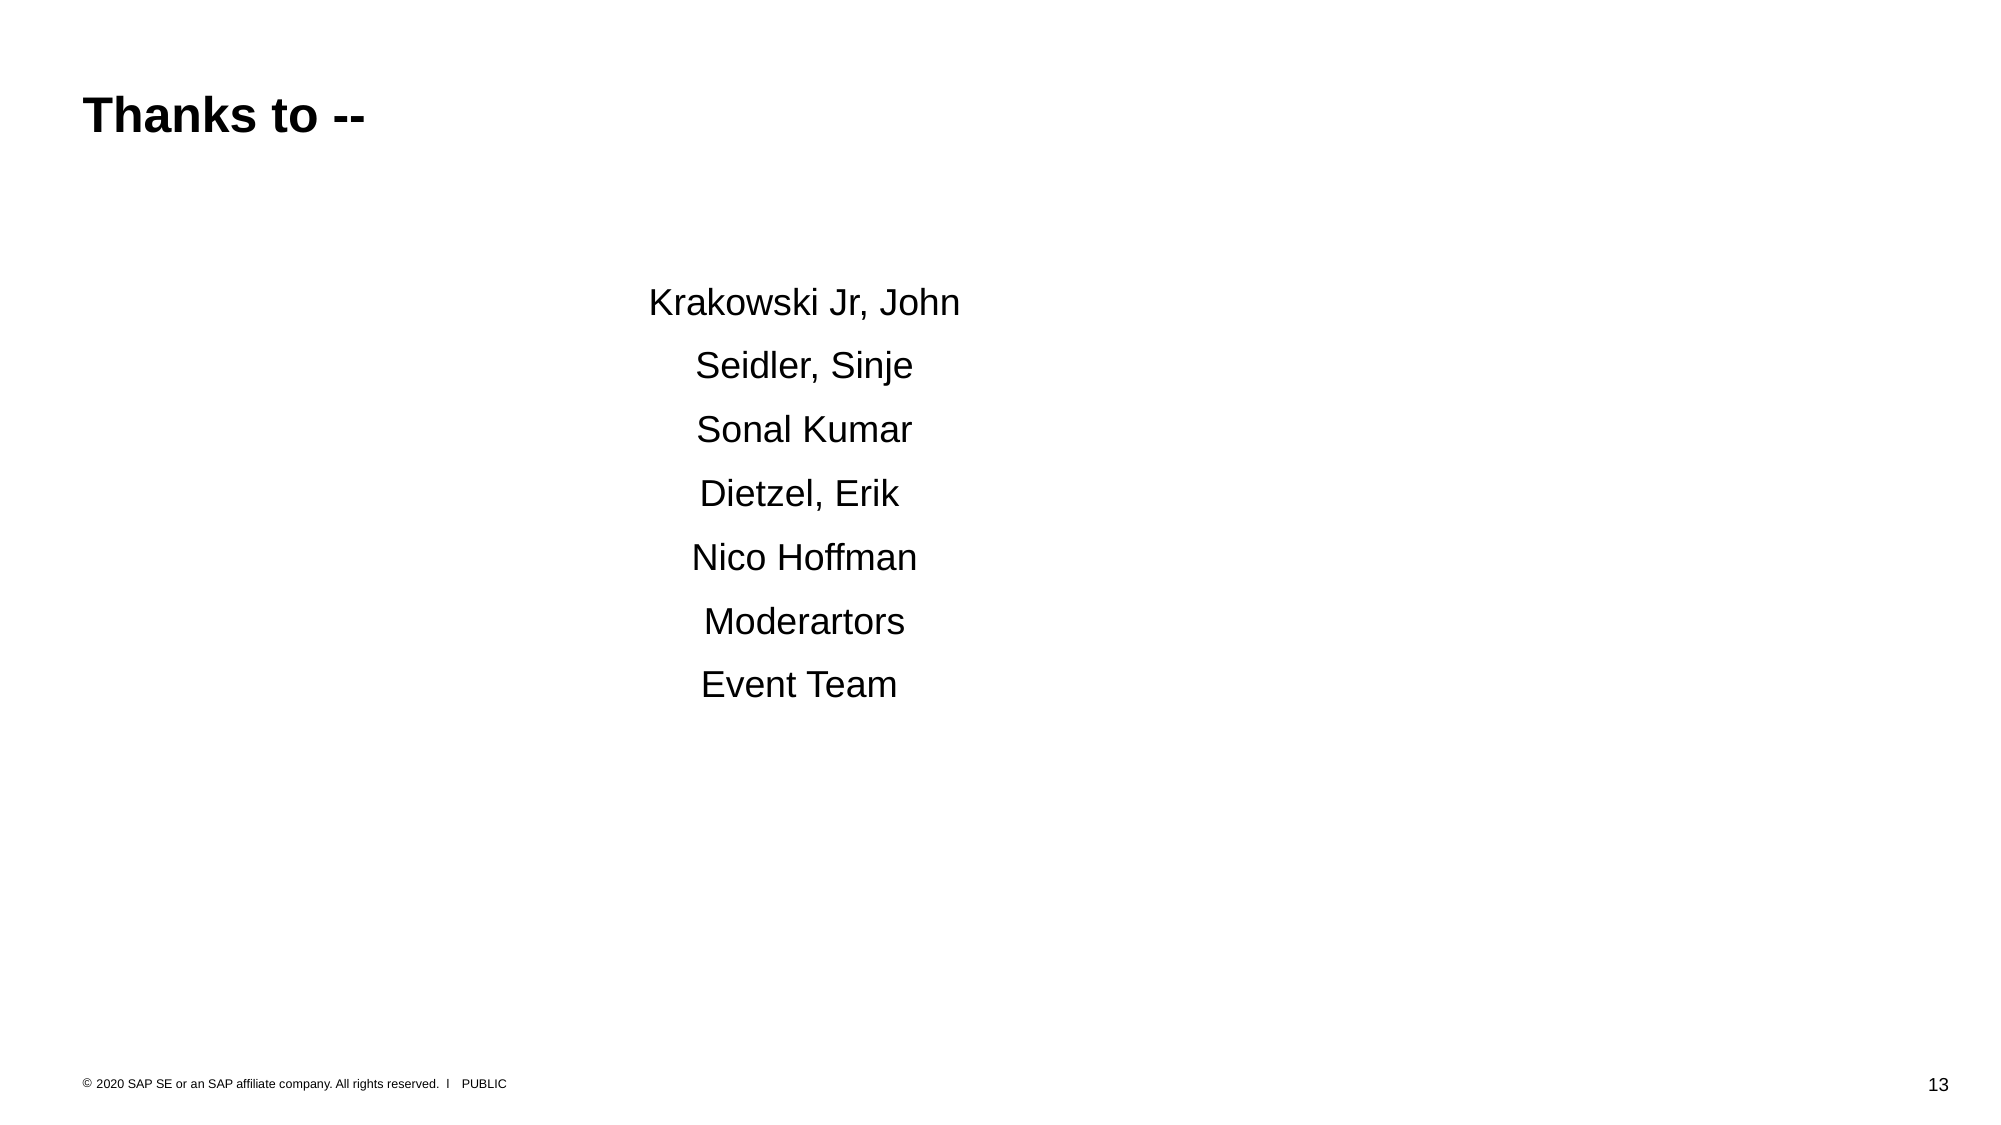

# Thanks to --
Krakowski Jr, John
 Seidler, Sinje
Sonal Kumar
Dietzel, Erik
Nico Hoffman
Moderartors
Event Team